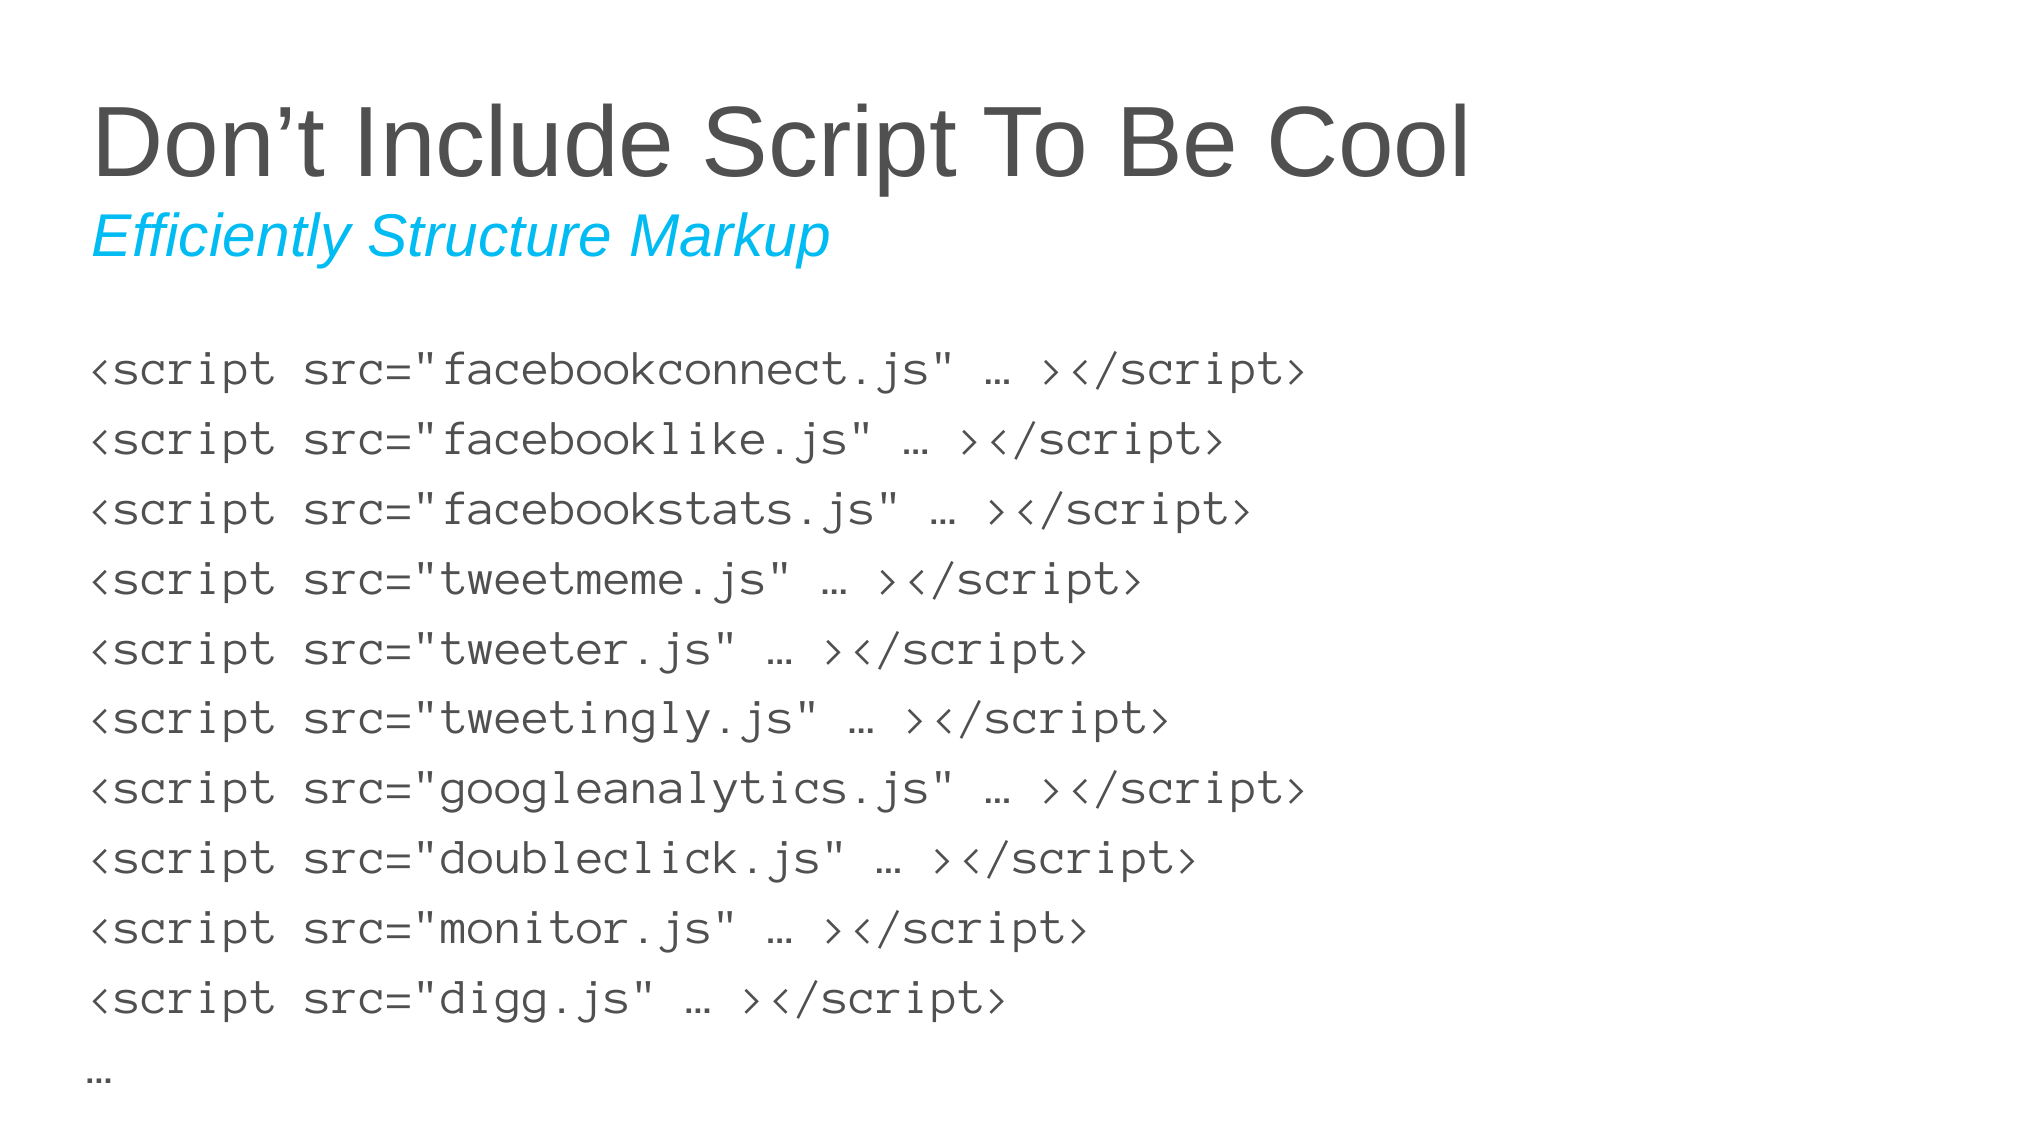

Don’t Include Script To Be Cool
Efficiently Structure Markup
<script src="facebookconnect.js" … ></script>
<script src="facebooklike.js" … ></script>
<script src="facebookstats.js" … ></script>
<script src="tweetmeme.js" … ></script>
<script src="tweeter.js" … ></script>
<script src="tweetingly.js" … ></script>
<script src="googleanalytics.js" … ></script>
<script src="doubleclick.js" … ></script>
<script src="monitor.js" … ></script>
<script src="digg.js" … ></script>
…